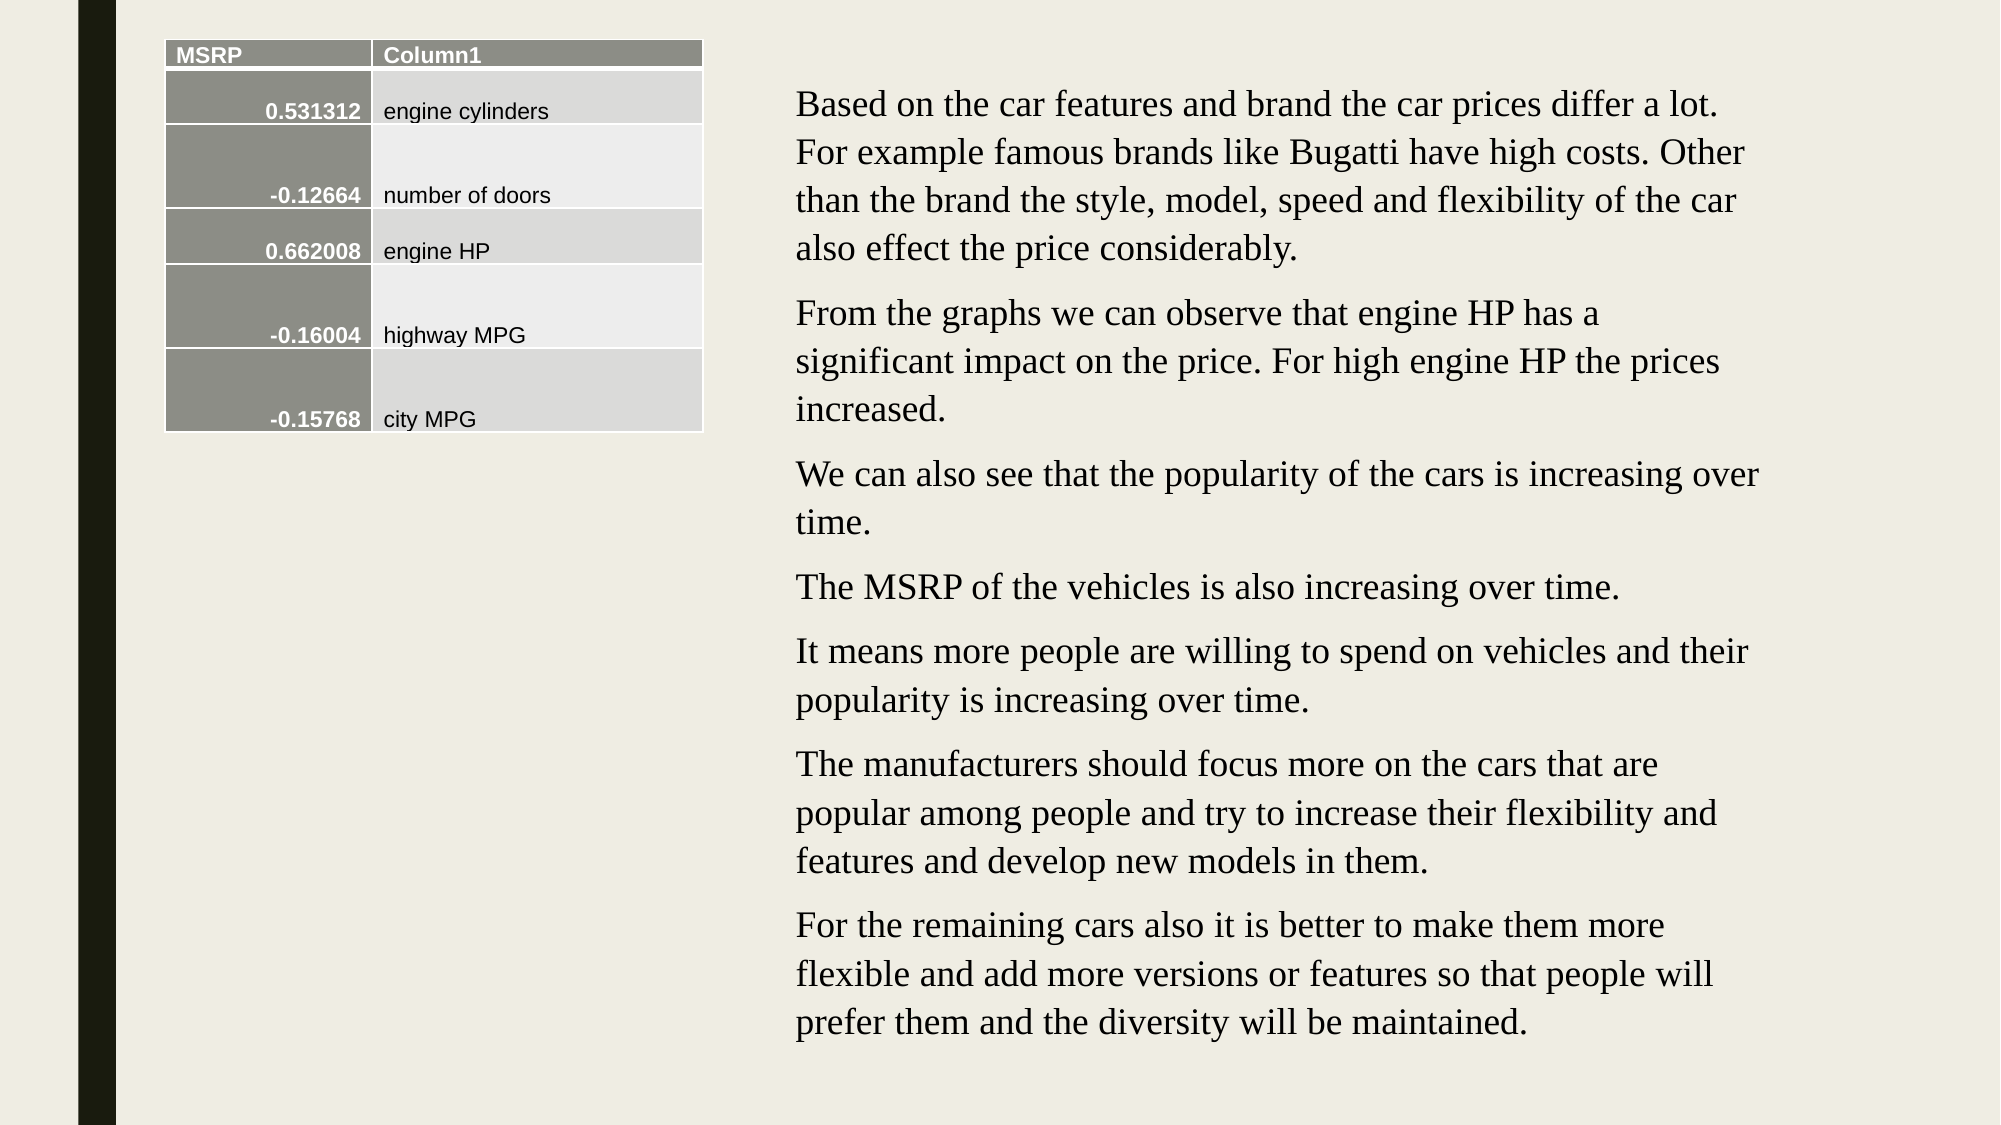

| MSRP | Column1 |
| --- | --- |
| 0.531312 | engine cylinders |
| -0.12664 | number of doors |
| 0.662008 | engine HP |
| -0.16004 | highway MPG |
| -0.15768 | city MPG |
Based on the car features and brand the car prices differ a lot. For example famous brands like Bugatti have high costs. Other than the brand the style, model, speed and flexibility of the car also effect the price considerably.
From the graphs we can observe that engine HP has a significant impact on the price. For high engine HP the prices increased.
We can also see that the popularity of the cars is increasing over time.
The MSRP of the vehicles is also increasing over time.
It means more people are willing to spend on vehicles and their popularity is increasing over time.
The manufacturers should focus more on the cars that are popular among people and try to increase their flexibility and features and develop new models in them.
For the remaining cars also it is better to make them more flexible and add more versions or features so that people will prefer them and the diversity will be maintained.